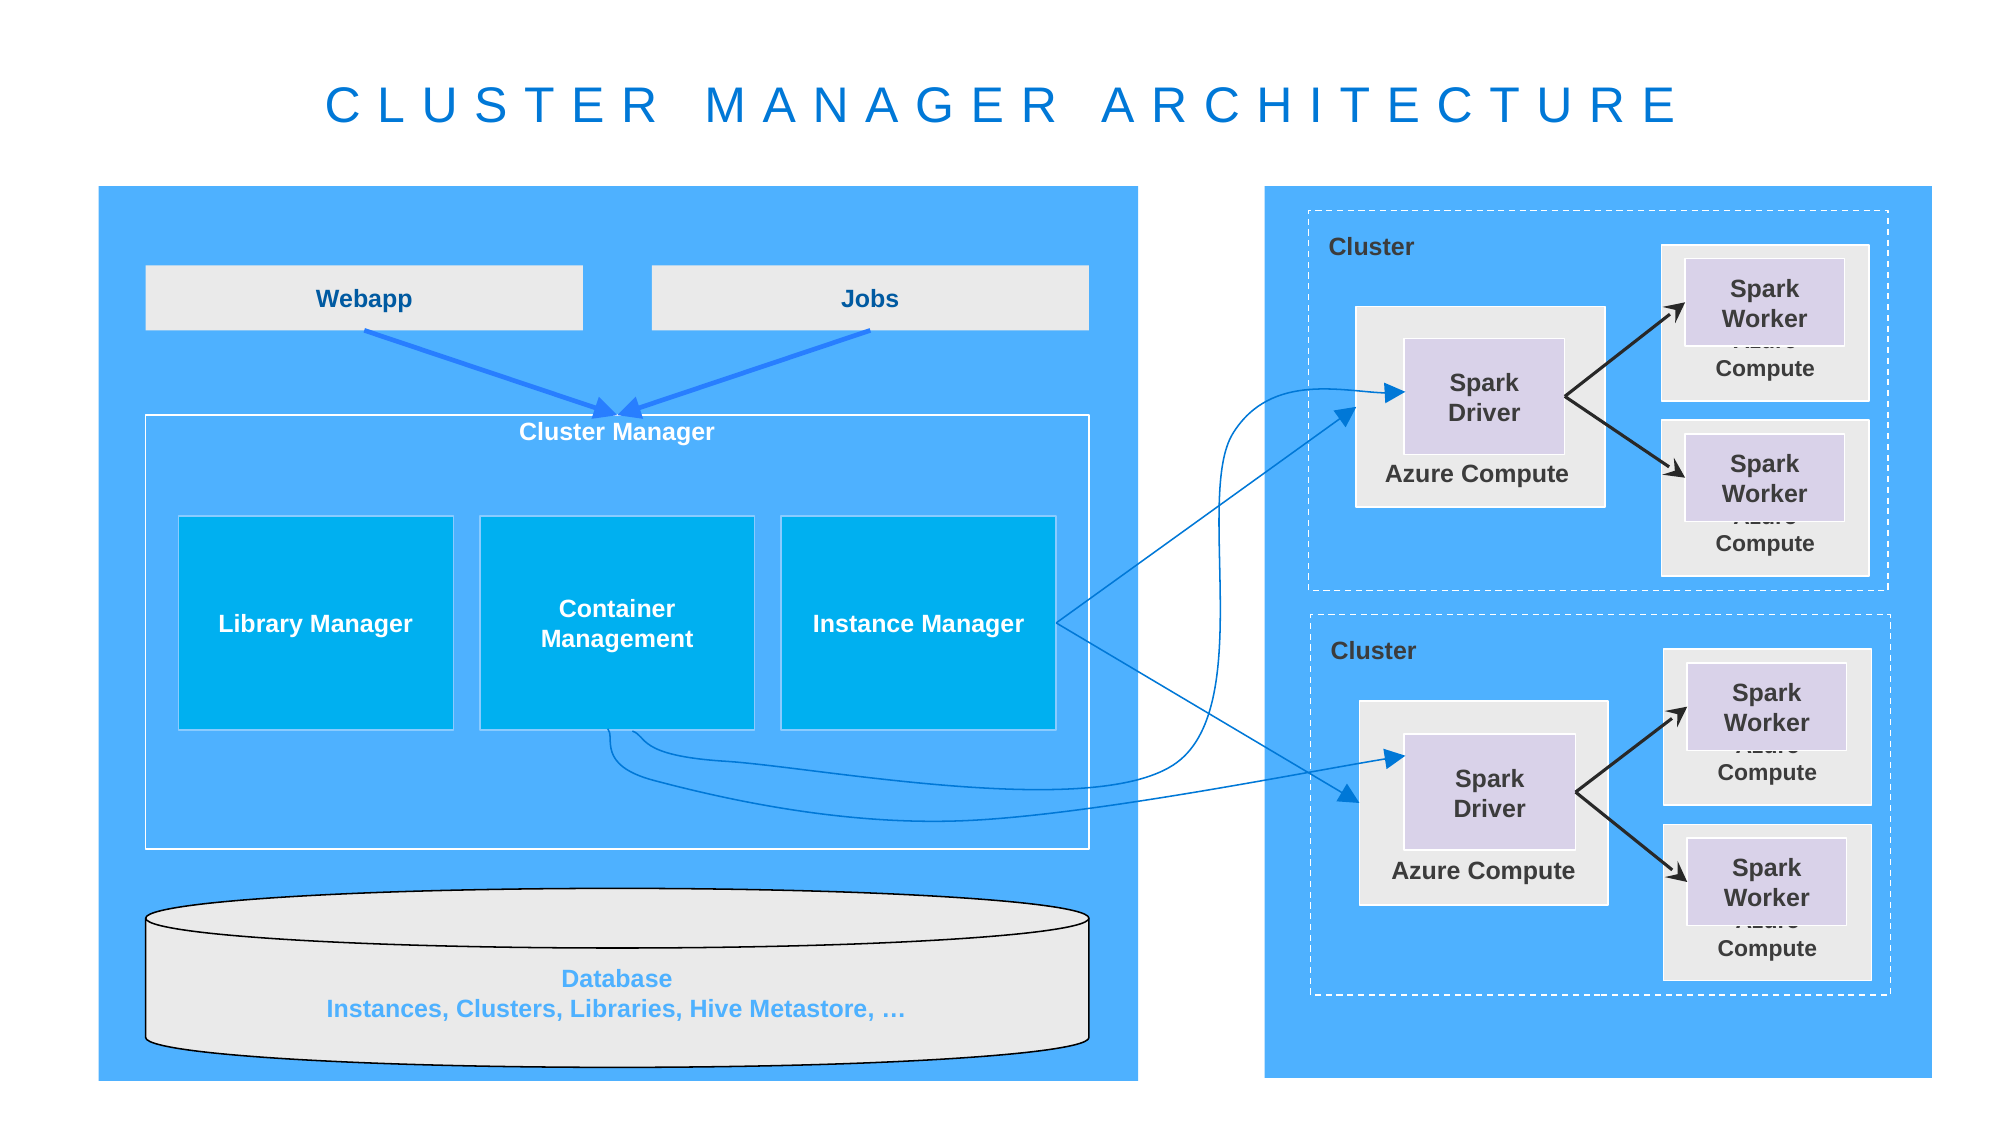

# Cluster ManageR Architecture

Cluster
Azure Compute
Spark Worker
Azure Compute
Spark Driver
Azure Compute
Spark Worker
Webapp
Jobs

Cluster Manager
Library Manager
Container Management
Instance Manager
Cluster
Azure Compute
Spark Worker
Azure Compute
Spark Driver
Azure Compute
Spark Worker

Database
Instances, Clusters, Libraries, Hive Metastore, …